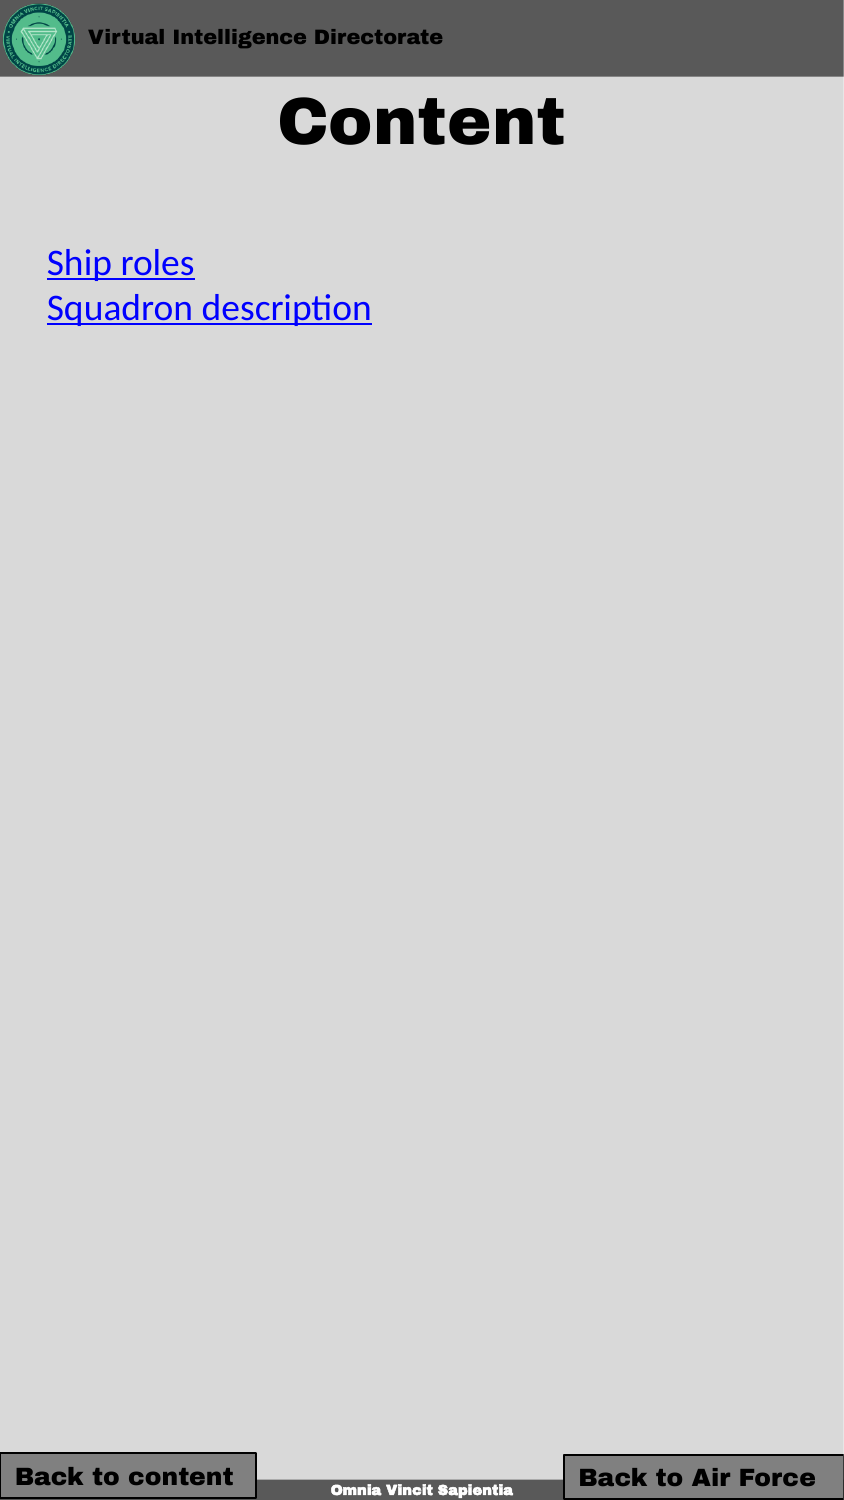

# Content
Ship roles
Squadron description

Back to content
Back to Air Force
4